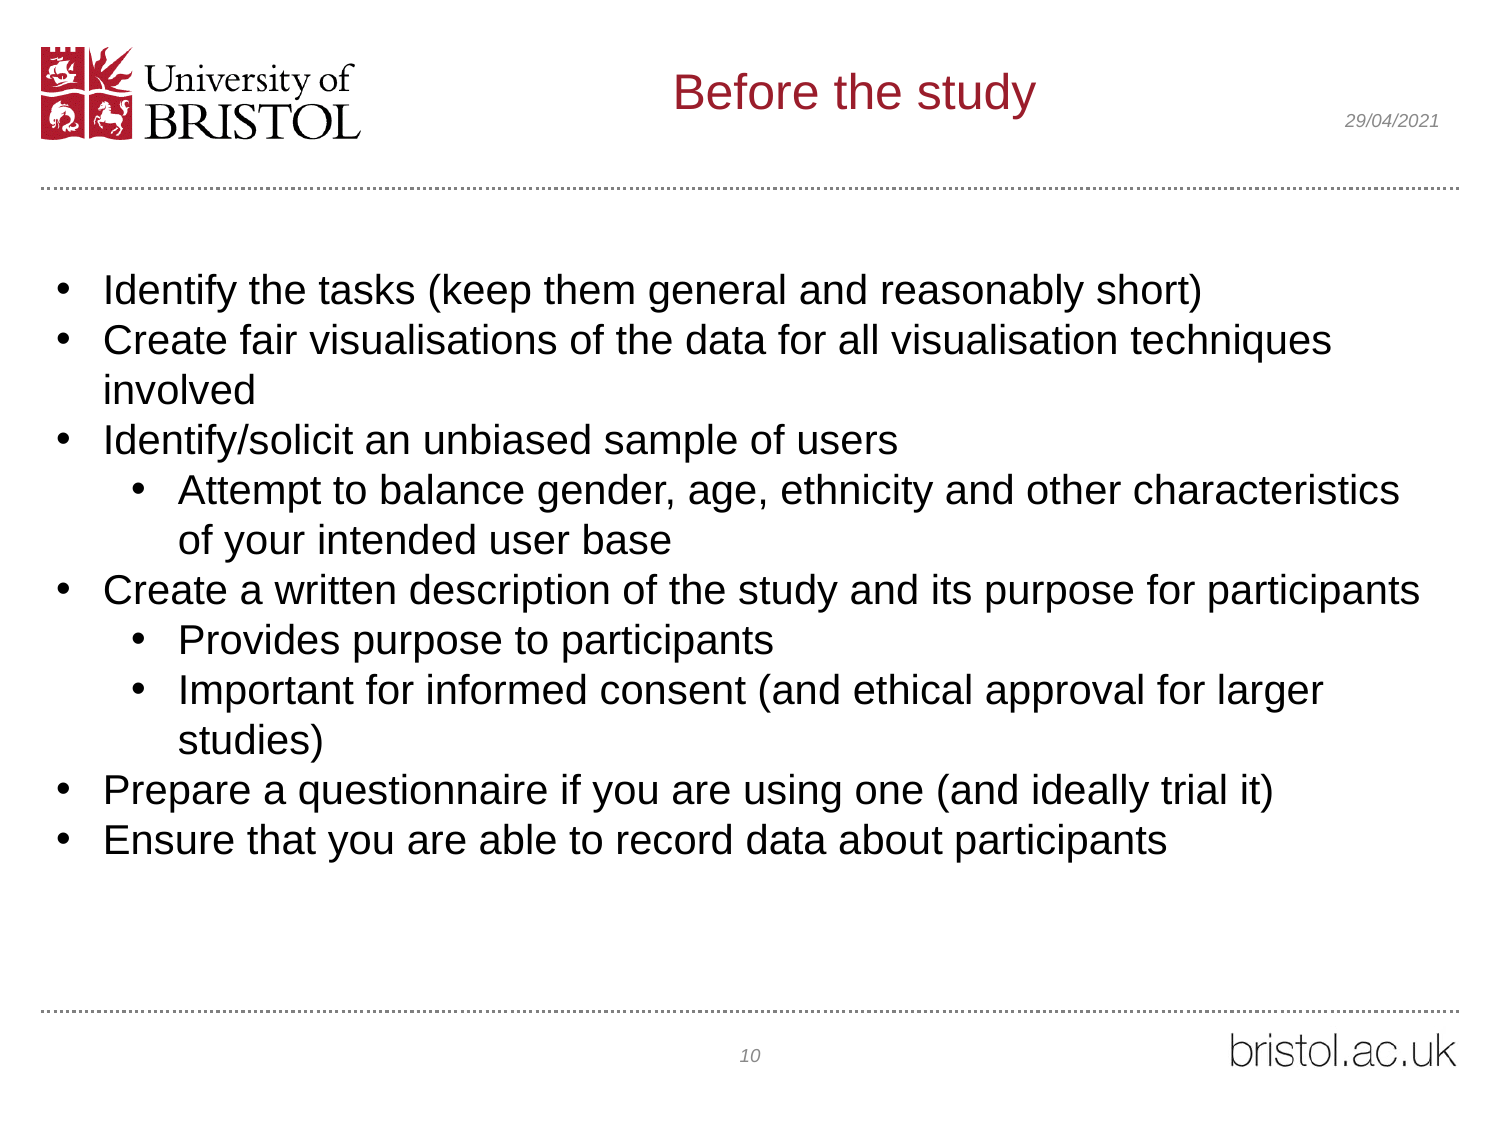

# Before the study
29/04/2021
Identify the tasks (keep them general and reasonably short)
Create fair visualisations of the data for all visualisation techniques involved
Identify/solicit an unbiased sample of users
Attempt to balance gender, age, ethnicity and other characteristics of your intended user base
Create a written description of the study and its purpose for participants
Provides purpose to participants
Important for informed consent (and ethical approval for larger studies)
Prepare a questionnaire if you are using one (and ideally trial it)
Ensure that you are able to record data about participants

10